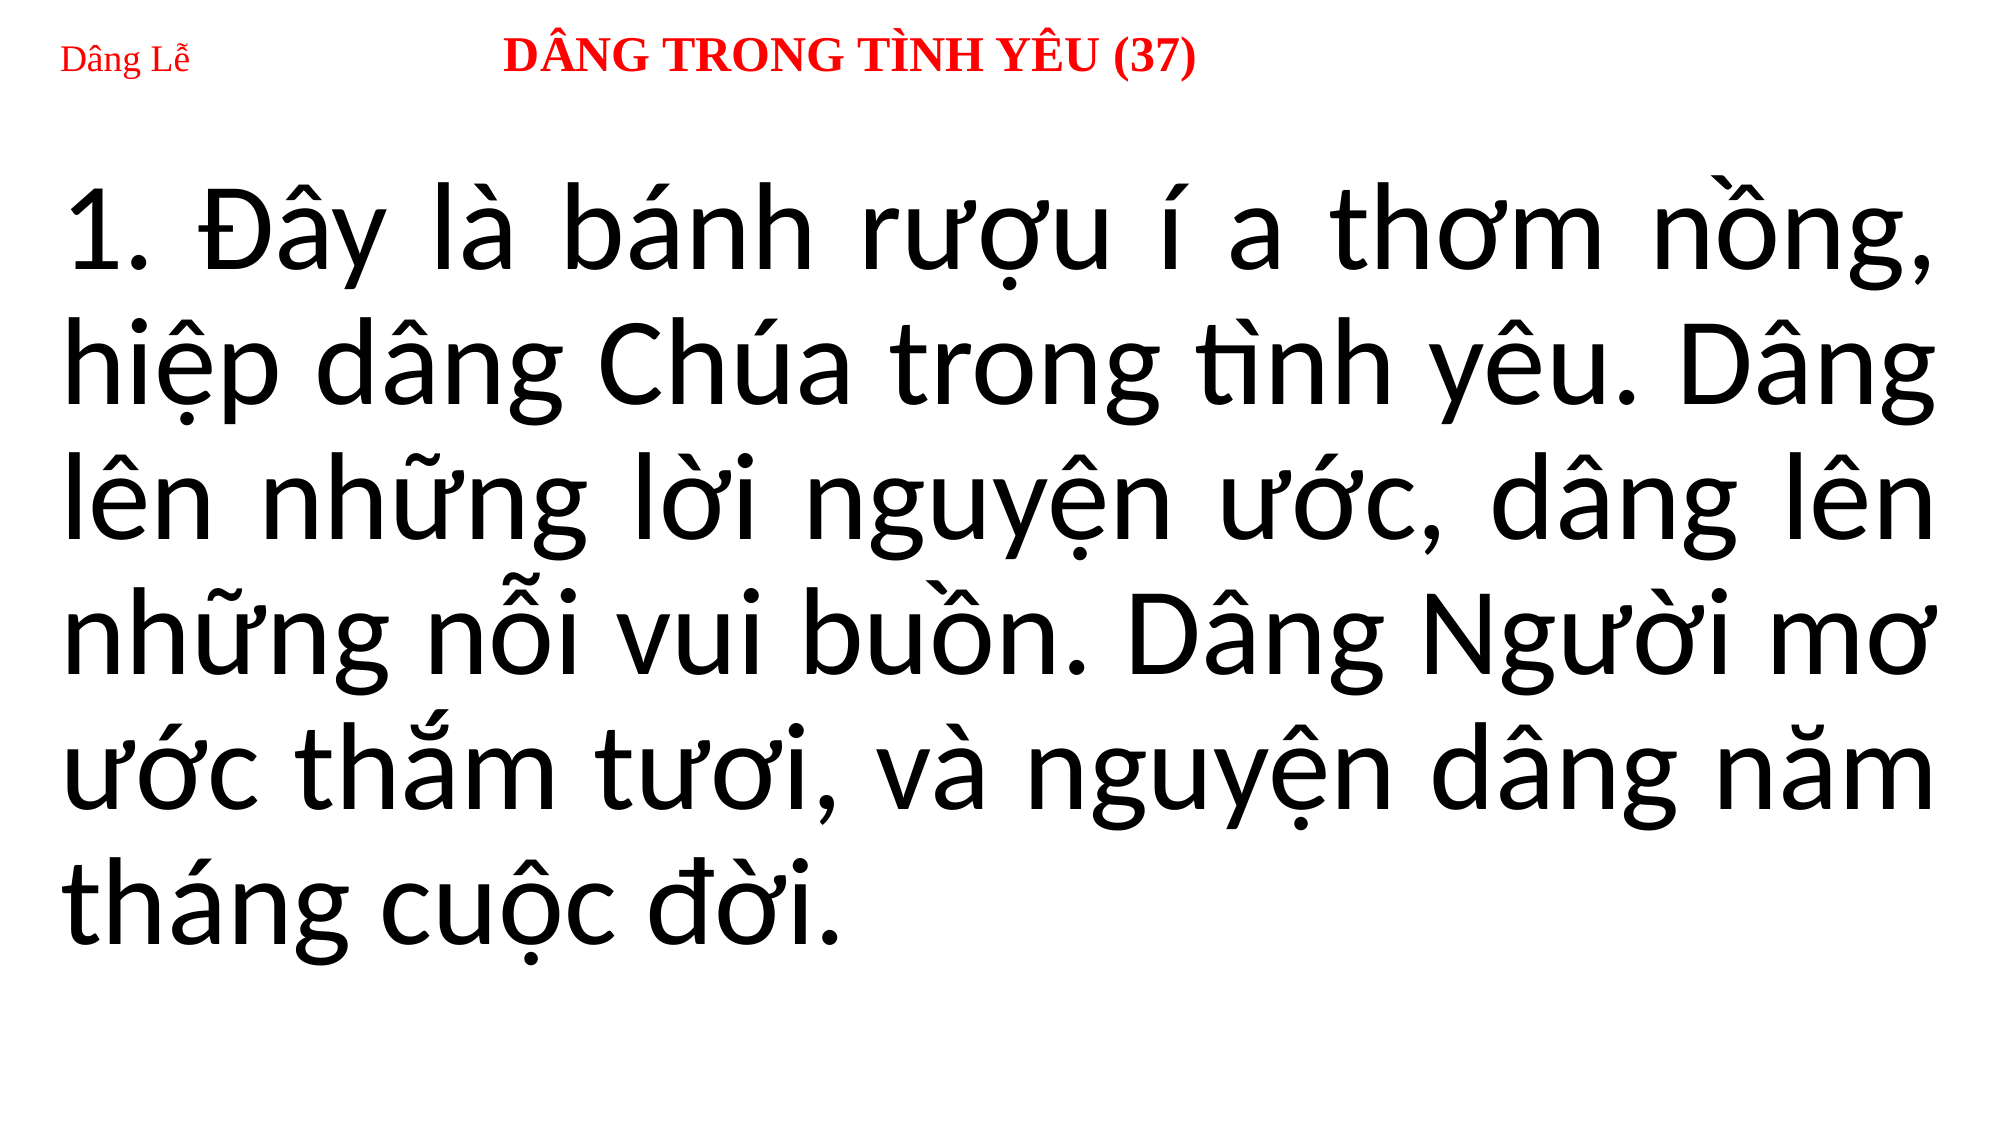

# Dâng Lễ                                 DÂNG TRONG TÌNH YÊU (37)
1. Đây là bánh rượu í a thơm nồng, hiệp dâng Chúa trong tình yêu. Dâng lên những lời nguyện ước, dâng lên những nỗi vui buồn. Dâng Người mơ ước thắm tươi, và nguyện dâng năm tháng cuộc đời.